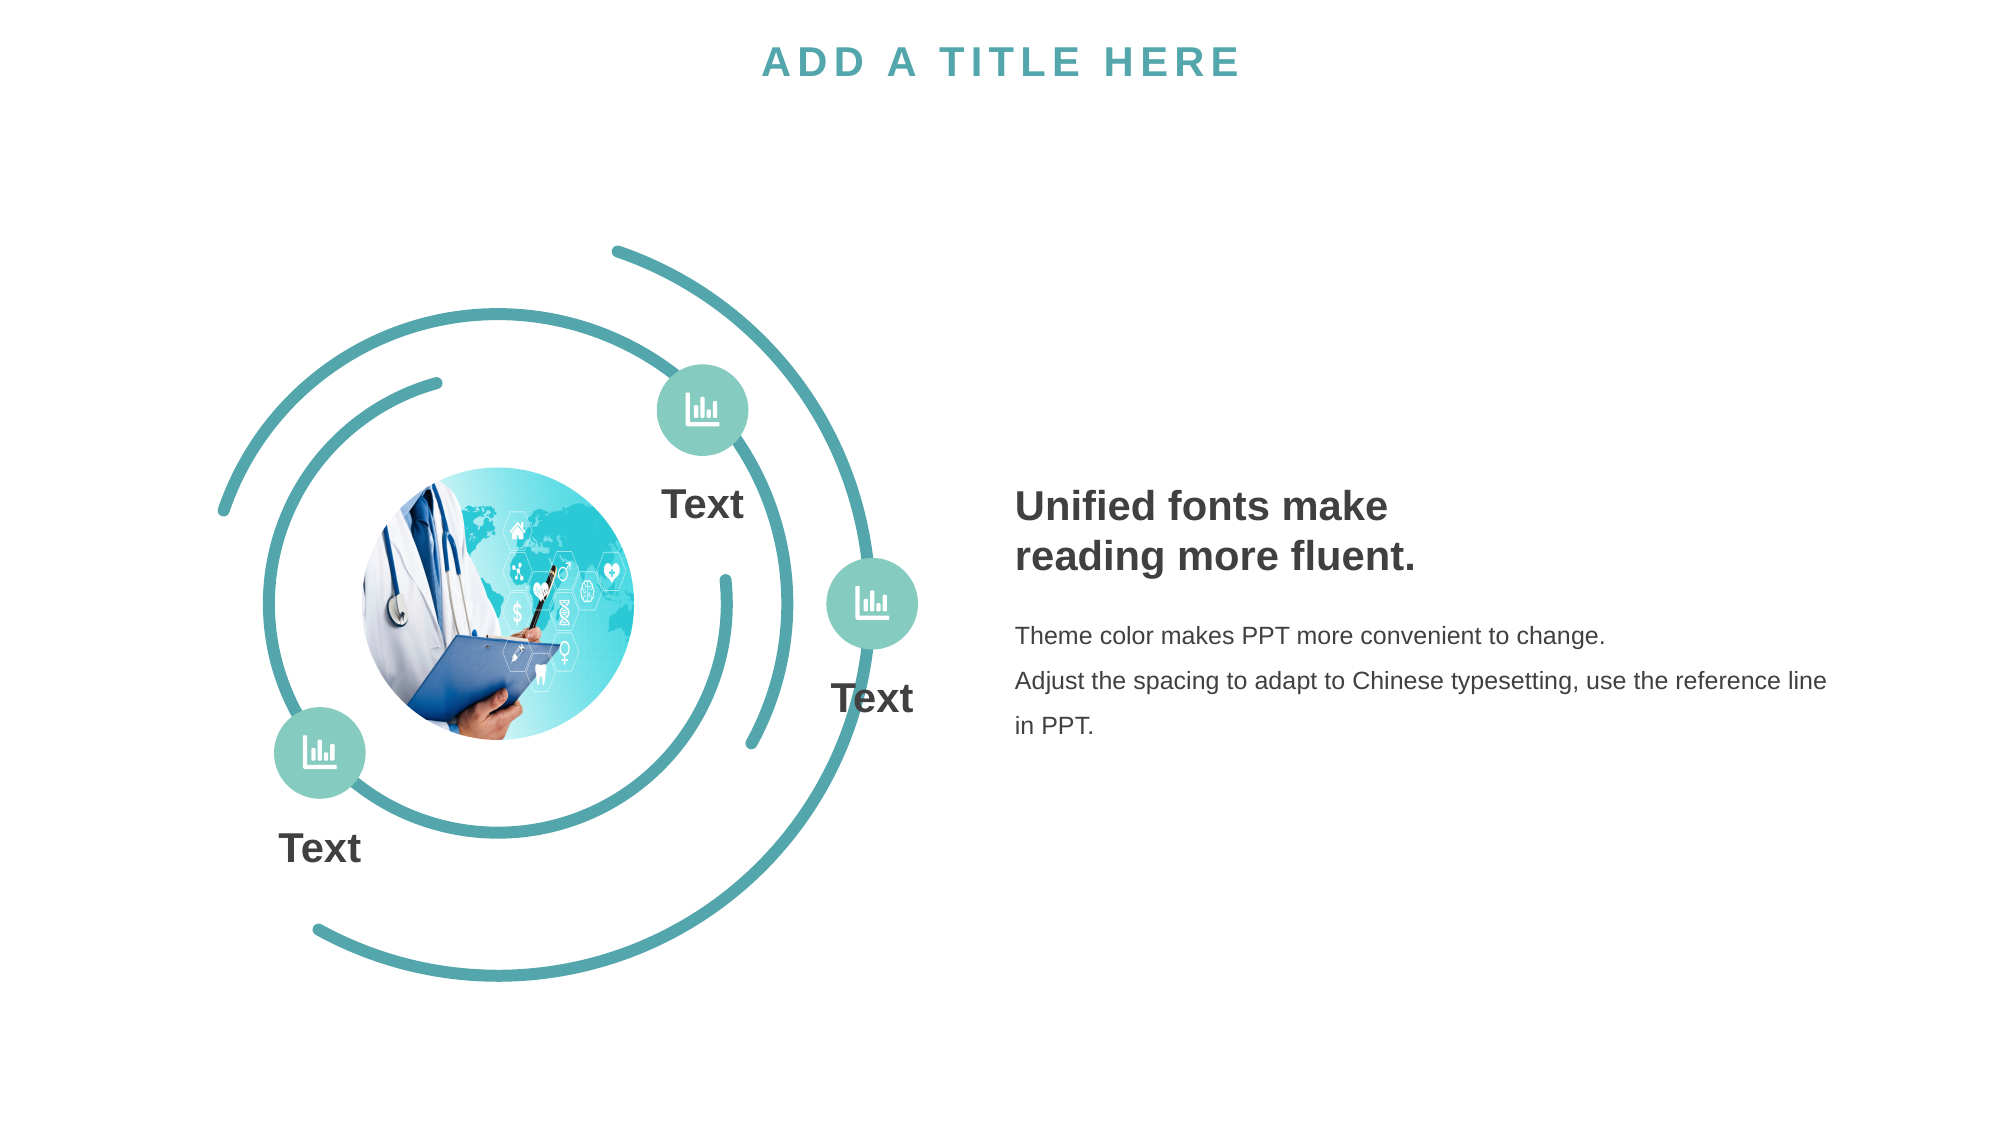

ADD A TITLE HERE

Text

Text

Text
Unified fonts make
reading more fluent.
Theme color makes PPT more convenient to change.
Adjust the spacing to adapt to Chinese typesetting, use the reference line in PPT.